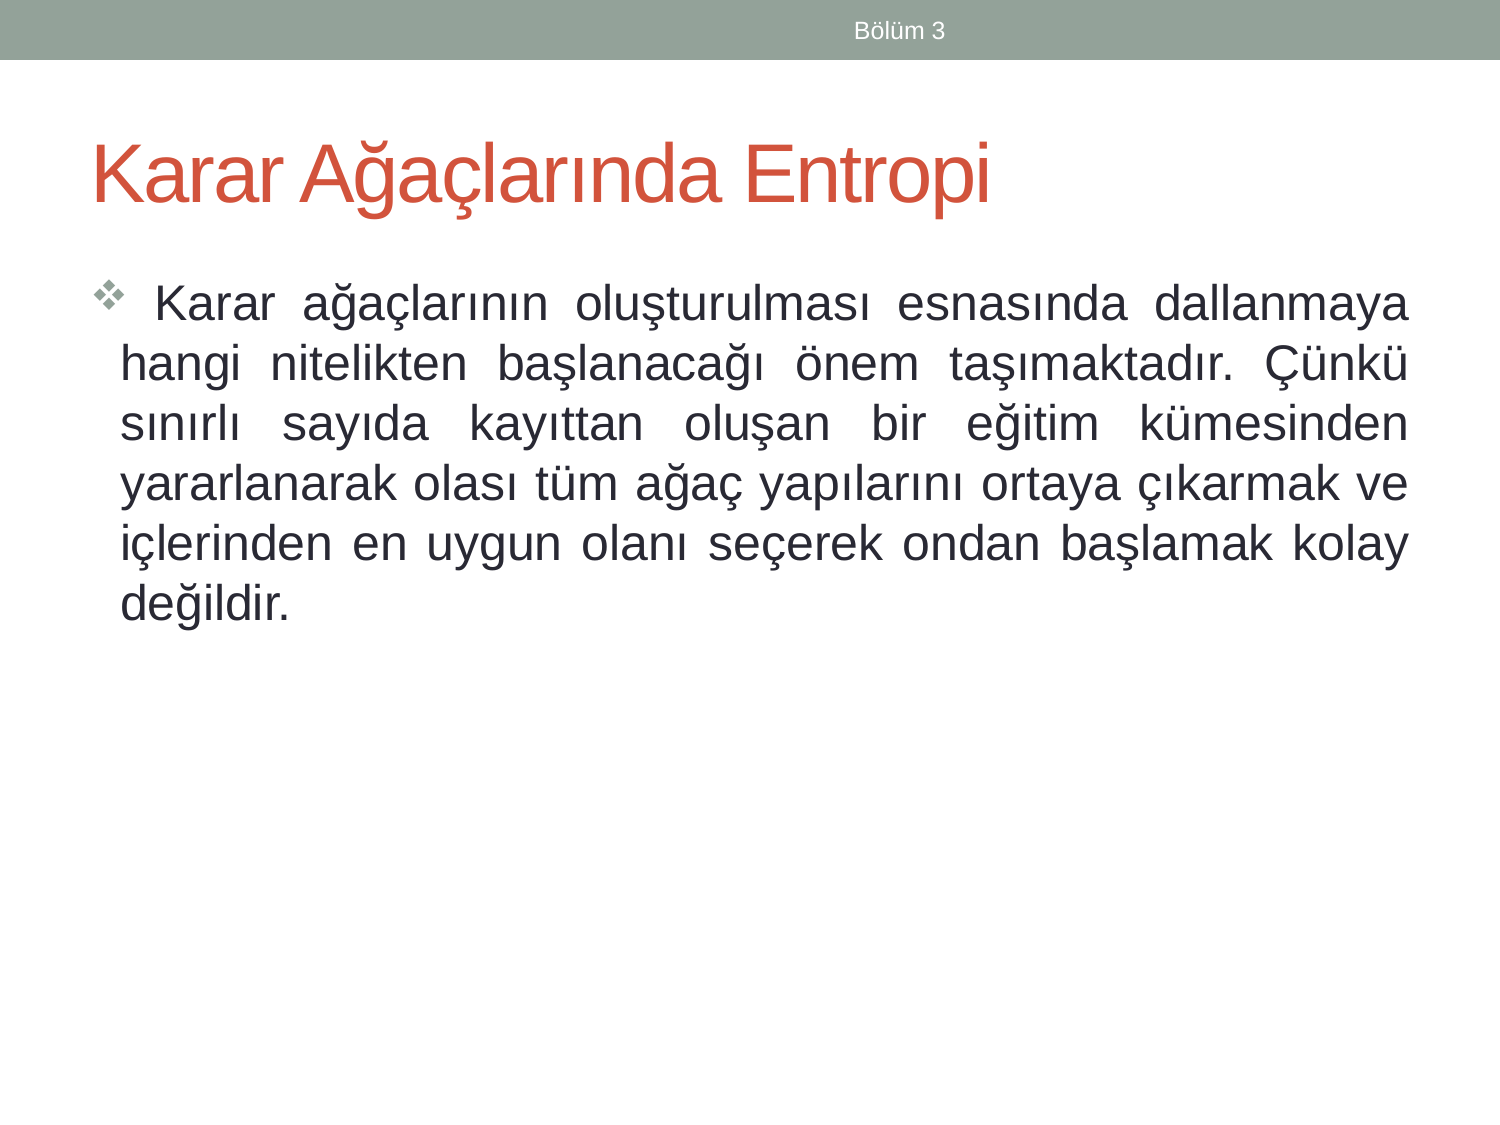

Bölüm 3
# Karar Ağaçlarında Entropi
 Karar ağaçlarının oluşturulması esnasında dallanmaya hangi nitelikten başlanacağı önem taşımaktadır. Çünkü sınırlı sayıda kayıttan oluşan bir eğitim kümesinden yararlanarak olası tüm ağaç yapılarını ortaya çıkarmak ve içlerinden en uygun olanı seçerek ondan başlamak kolay değildir.